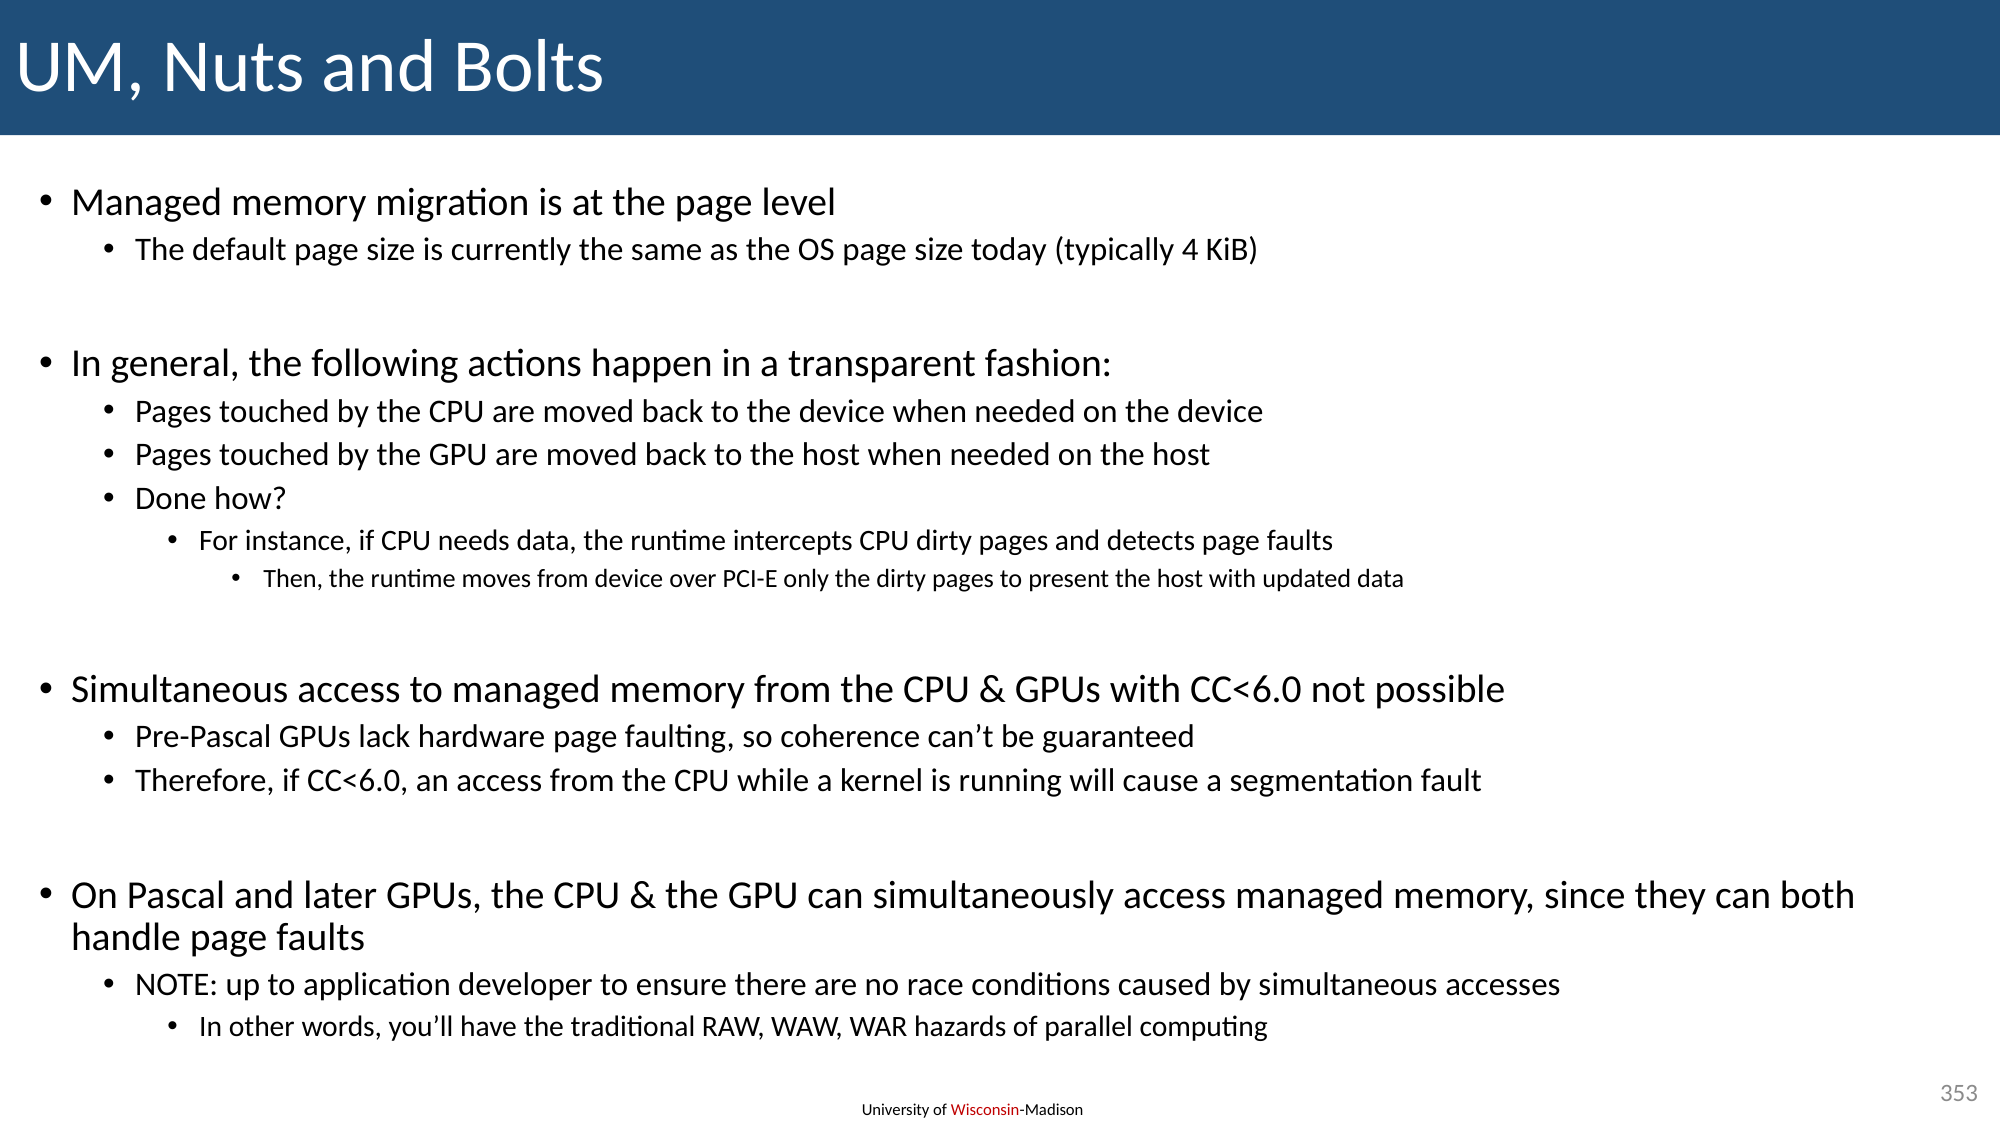

# UM, Nuts and Bolts
Managed memory migration is at the page level
The default page size is currently the same as the OS page size today (typically 4 KiB)

In general, the following actions happen in a transparent fashion:
Pages touched by the CPU are moved back to the device when needed on the device
Pages touched by the GPU are moved back to the host when needed on the host
Done how?
For instance, if CPU needs data, the runtime intercepts CPU dirty pages and detects page faults
Then, the runtime moves from device over PCI-E only the dirty pages to present the host with updated data

Simultaneous access to managed memory from the CPU & GPUs with CC<6.0 not possible
Pre-Pascal GPUs lack hardware page faulting, so coherence can’t be guaranteed
Therefore, if CC<6.0, an access from the CPU while a kernel is running will cause a segmentation fault

On Pascal and later GPUs, the CPU & the GPU can simultaneously access managed memory, since they can both handle page faults
NOTE: up to application developer to ensure there are no race conditions caused by simultaneous accesses
In other words, you’ll have the traditional RAW, WAW, WAR hazards of parallel computing

353